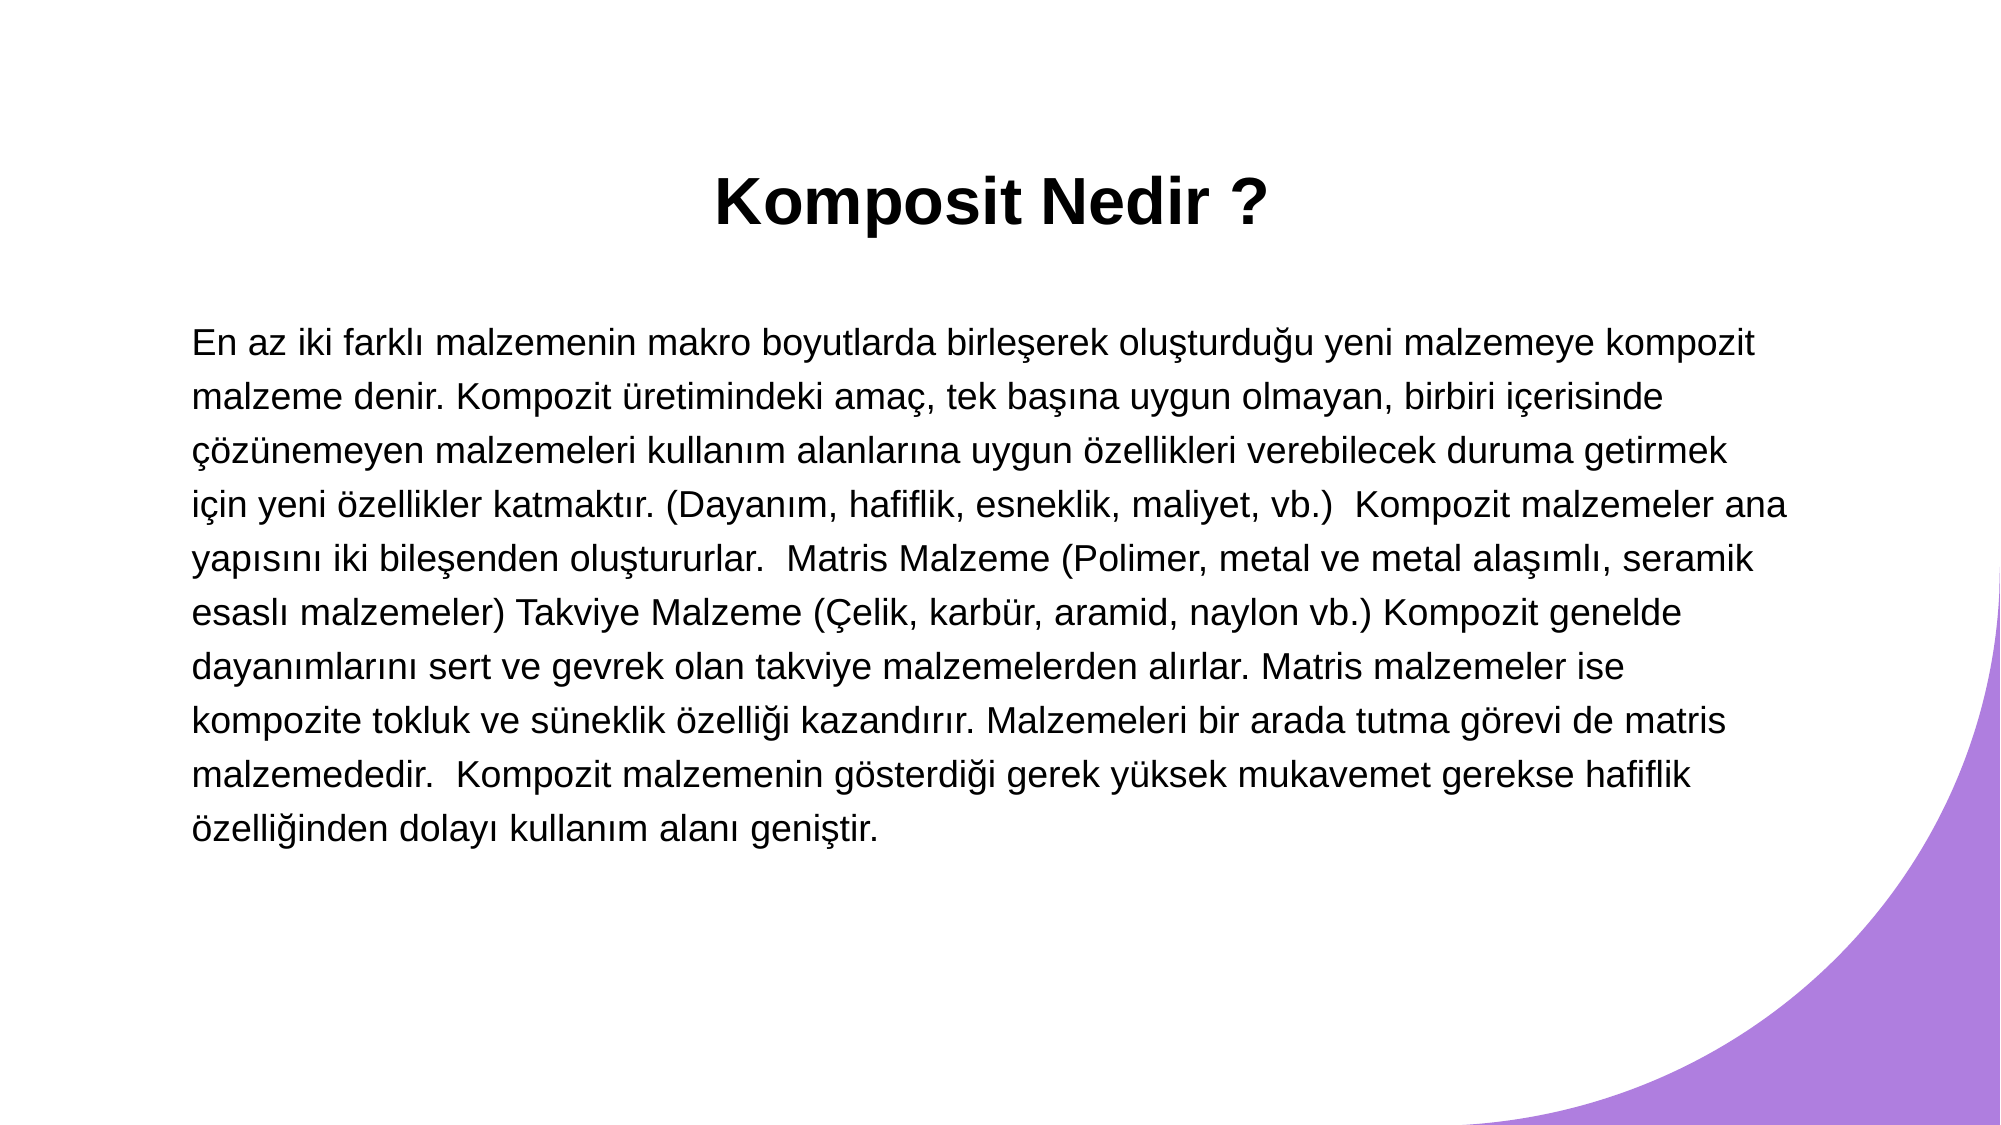

# Komposit Nedir ?
En az iki farklı malzemenin makro boyutlarda birleşerek oluşturduğu yeni malzemeye kompozit malzeme denir. Kompozit üretimindeki amaç, tek başına uygun olmayan, birbiri içerisinde çözünemeyen malzemeleri kullanım alanlarına uygun özellikleri verebilecek duruma getirmek için yeni özellikler katmaktır. (Dayanım, hafiflik, esneklik, maliyet, vb.)  Kompozit malzemeler ana yapısını iki bileşenden oluştururlar.  Matris Malzeme (Polimer, metal ve metal alaşımlı, seramik esaslı malzemeler) Takviye Malzeme (Çelik, karbür, aramid, naylon vb.) Kompozit genelde dayanımlarını sert ve gevrek olan takviye malzemelerden alırlar. Matris malzemeler ise kompozite tokluk ve süneklik özelliği kazandırır. Malzemeleri bir arada tutma görevi de matris malzemededir.  Kompozit malzemenin gösterdiği gerek yüksek mukavemet gerekse hafiflik özelliğinden dolayı kullanım alanı geniştir.